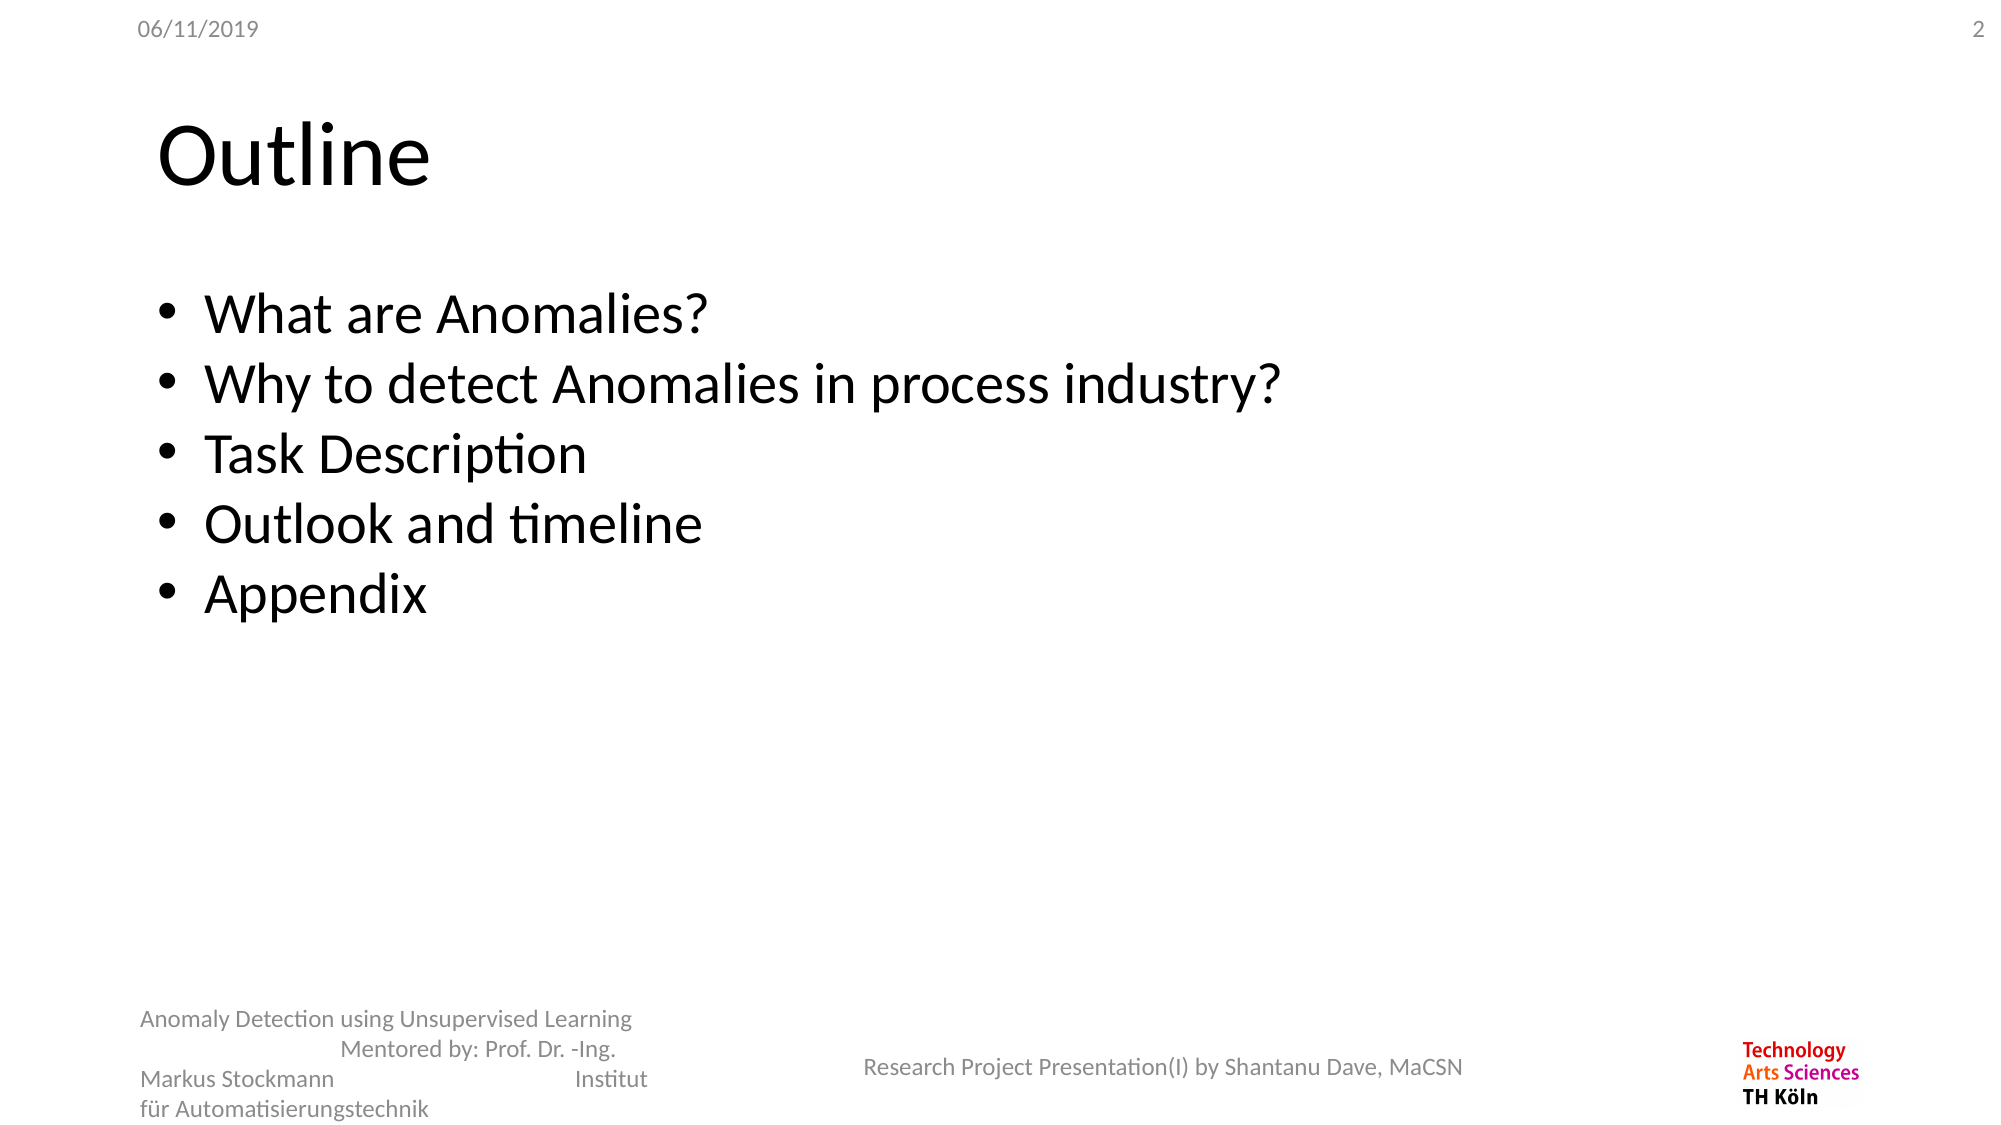

2
Outline
What are Anomalies?
Why to detect Anomalies in process industry?
Task Description
Outlook and timeline
Appendix

Anomaly Detection using Unsupervised Learning                                          Mentored by: Prof. Dr. -Ing. Markus Stockmann                                          Institut für Automatisierungstechnik
Research Project Presentation(I) by Shantanu Dave, MaCSN